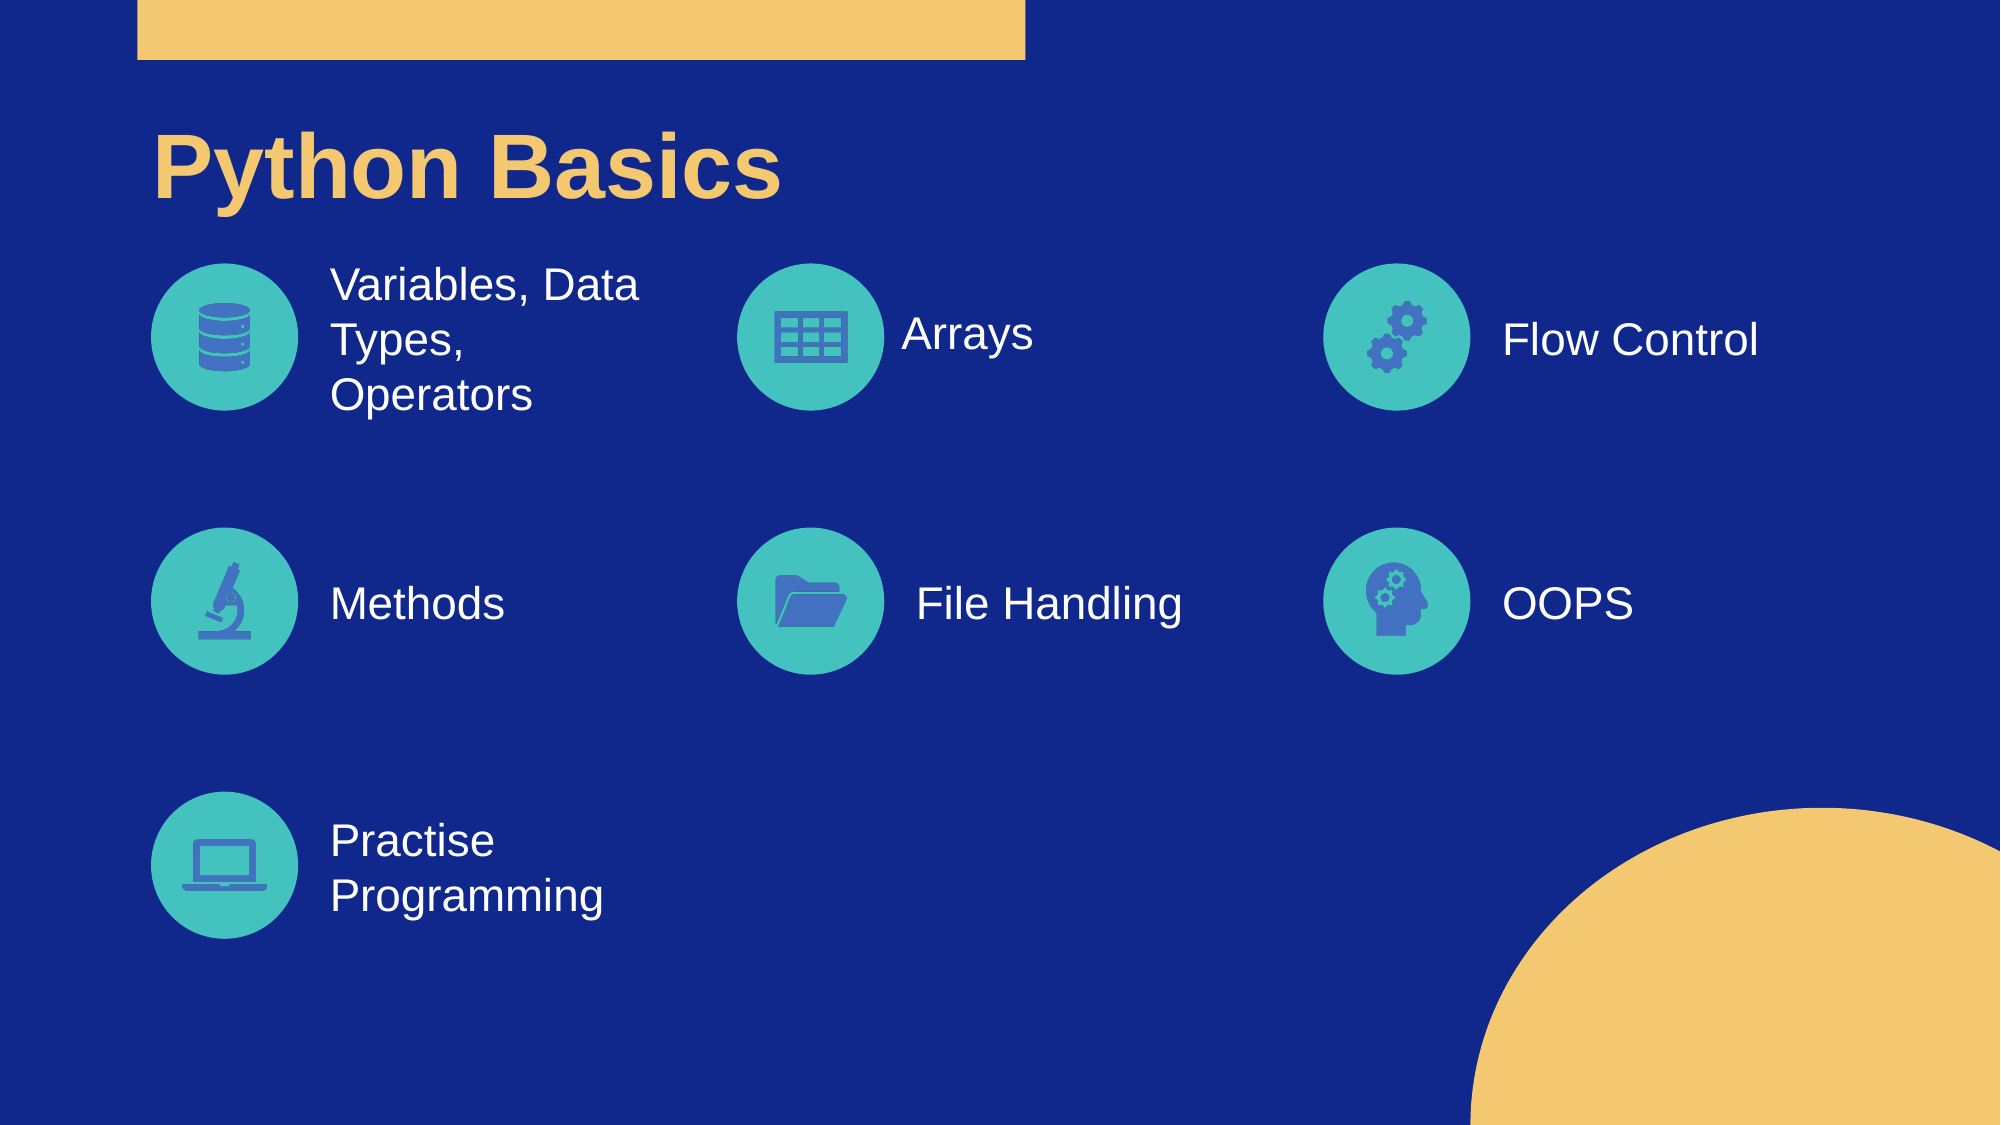

# Python Basics
Variables, Data Types, Operators
Arrays
Flow Control
Methods
File Handling
OOPS
Practise Programming